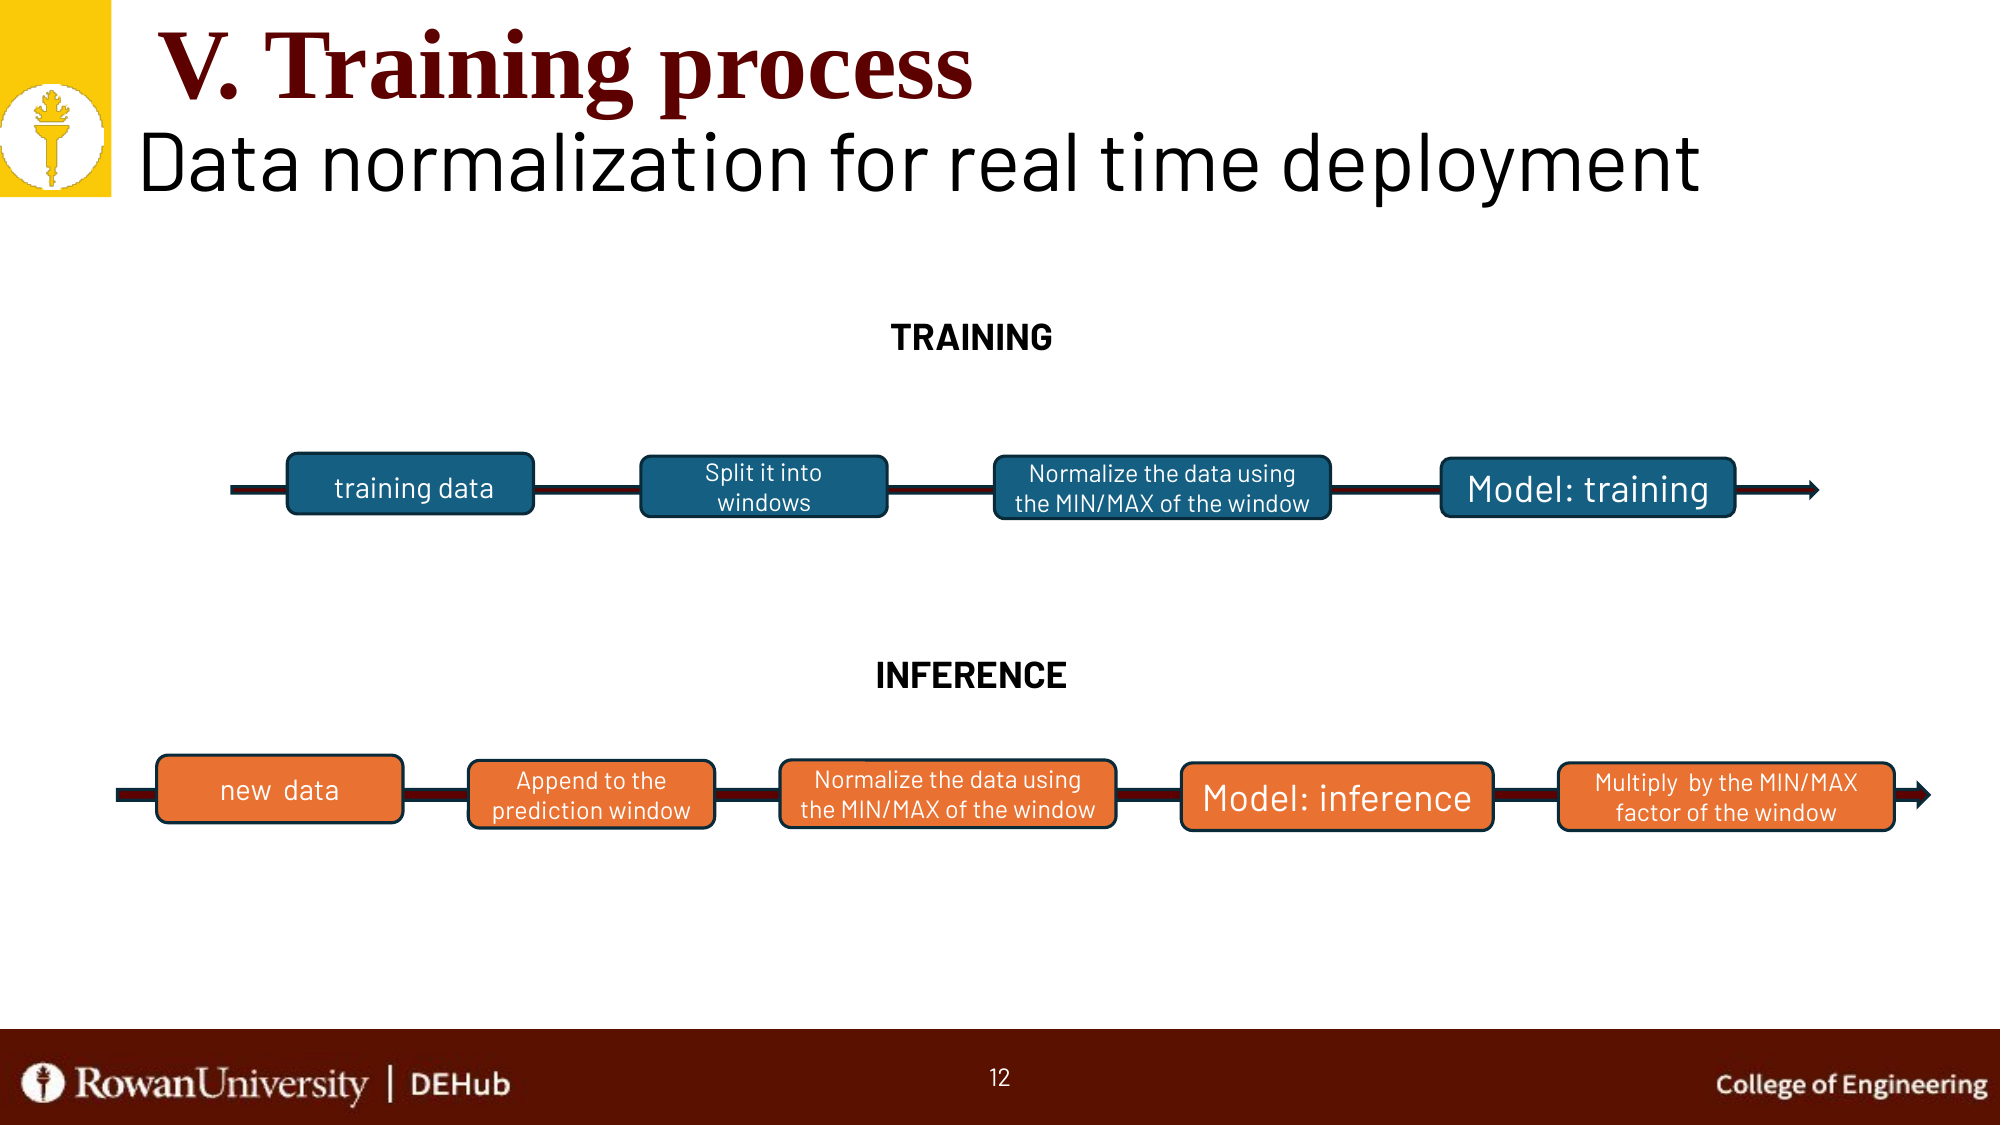

V. Training process
Data normalization for real time deployment
TRAINING
 training data
Split it into windows
Normalize the data using the MIN/MAX of the window
Model: training

INFERENCE
new  data
Normalize the data using the MIN/MAX of the window
Append to the prediction window
Model: inference
Multiply  by the MIN/MAX factor of the window

12